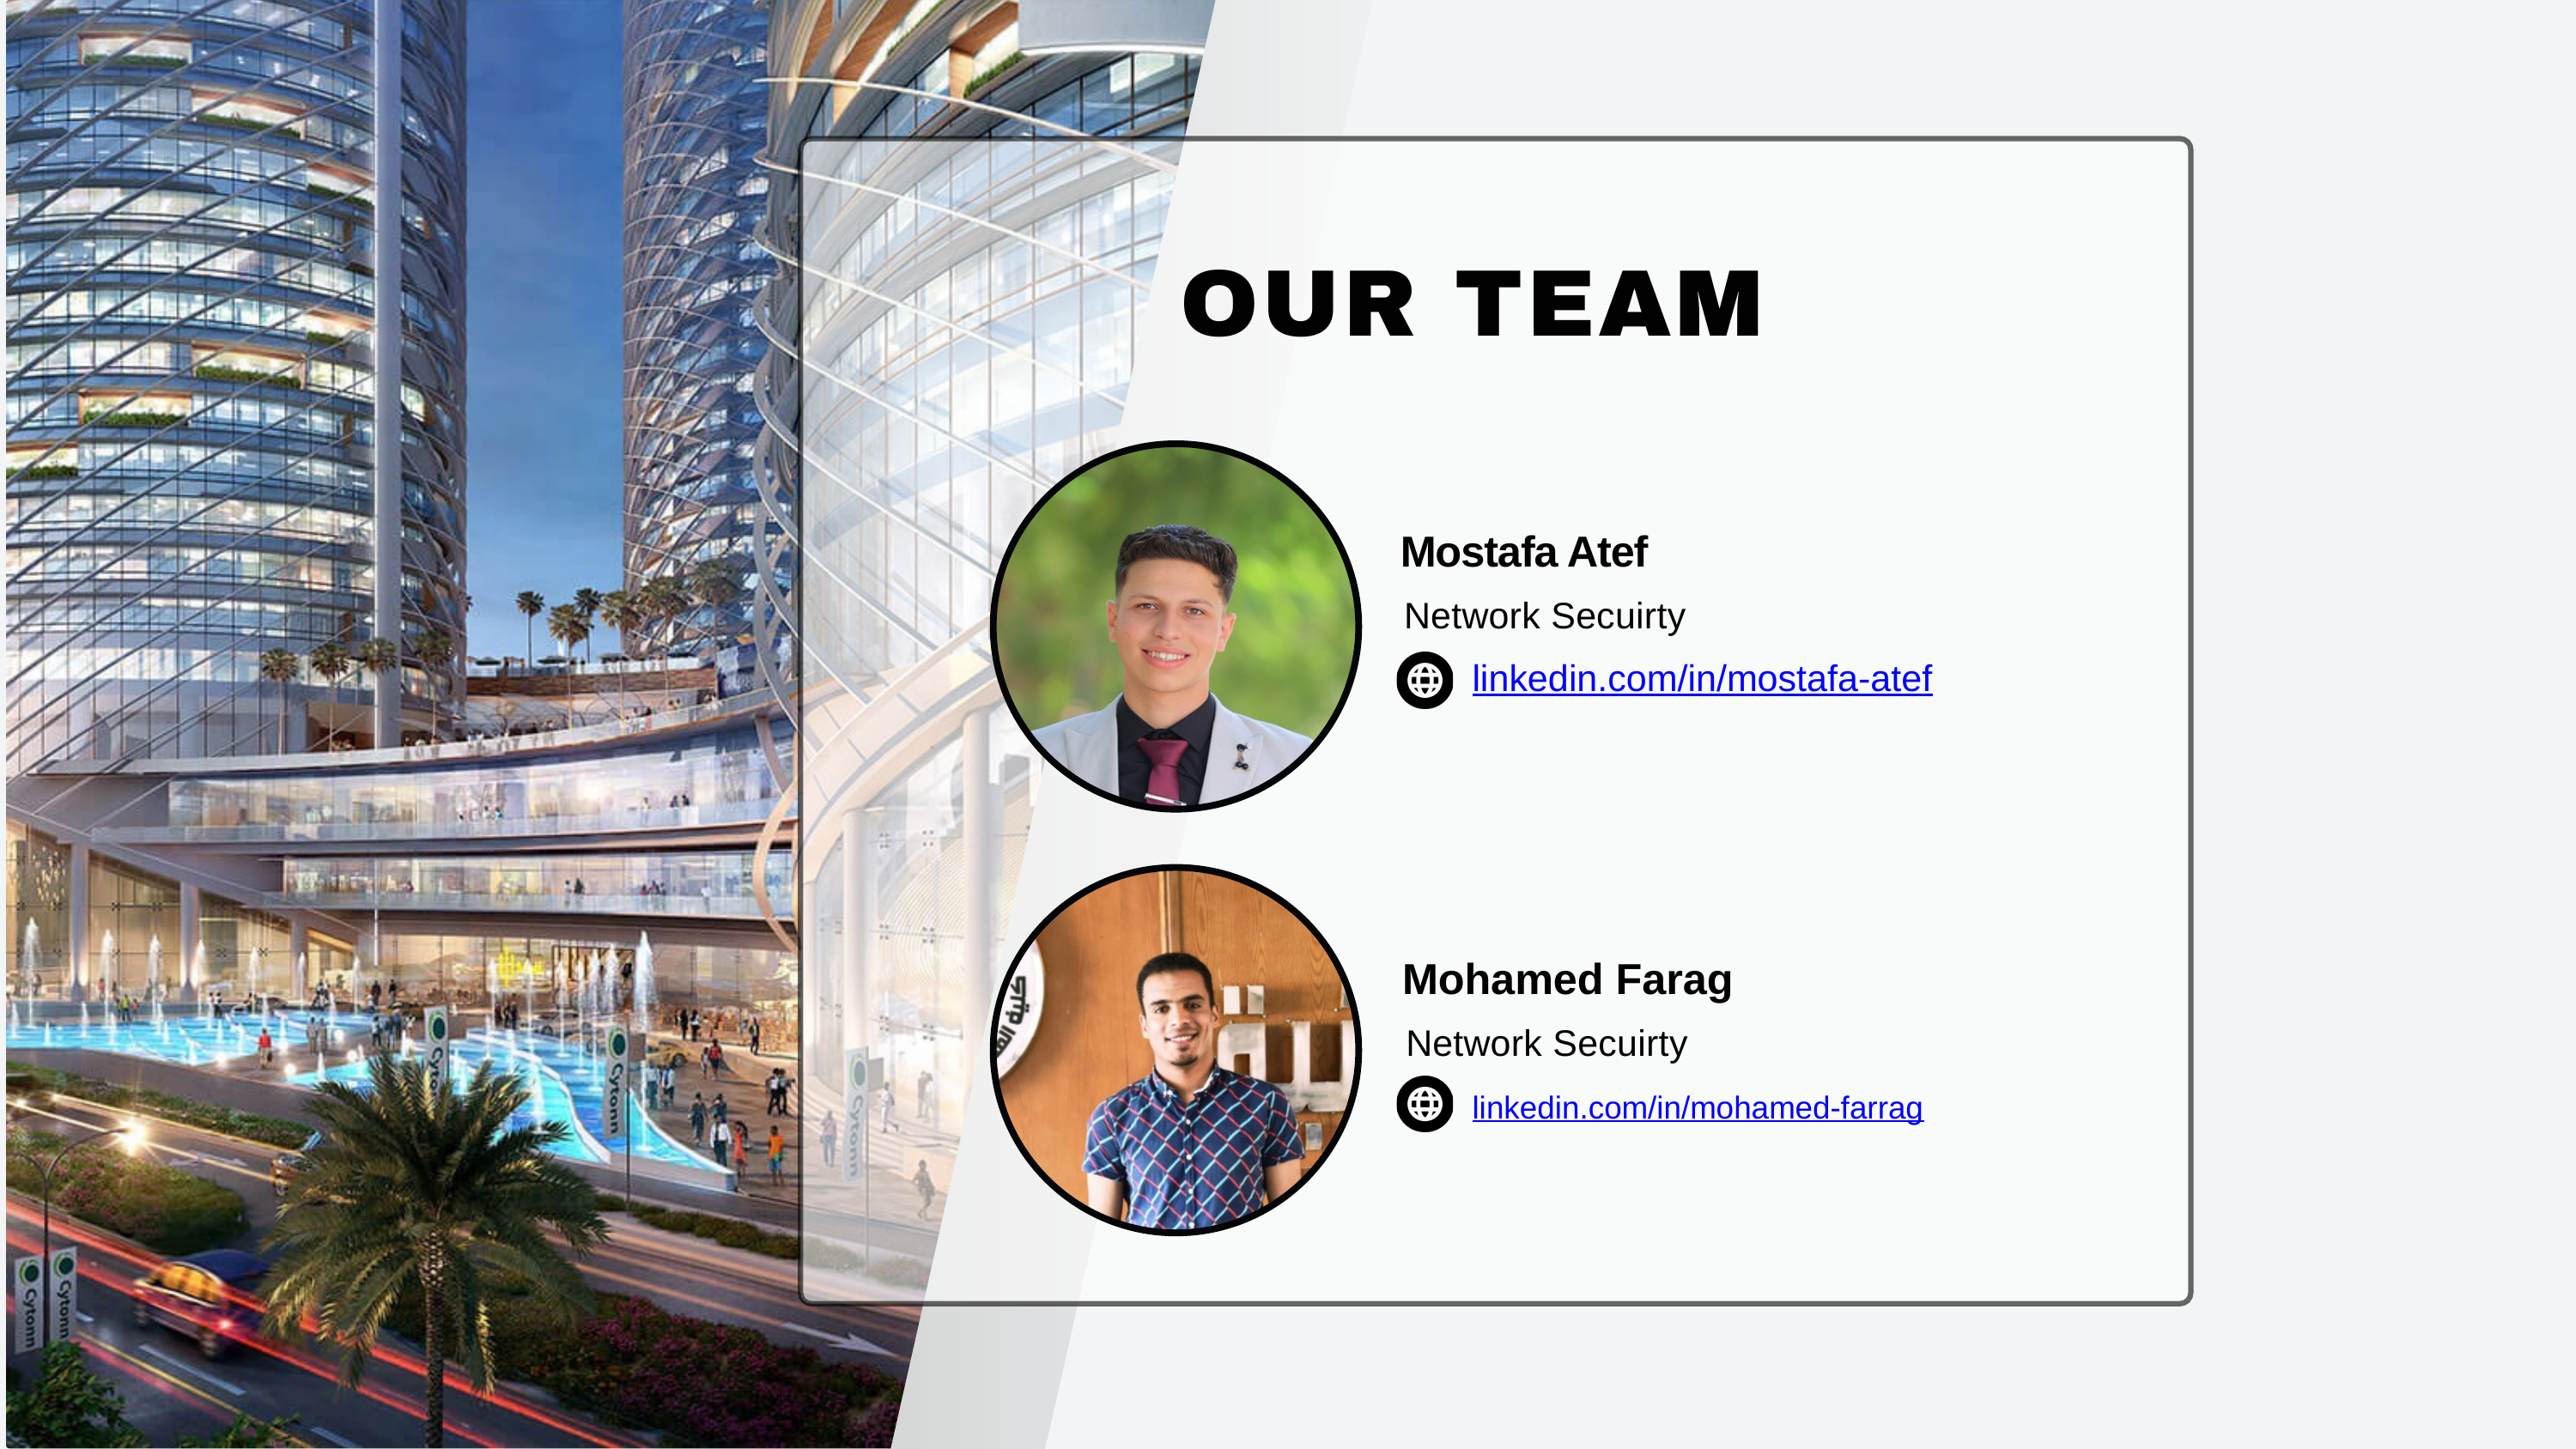

OUR TEAM

Mostafa Atef
Network Secuirty
linkedin.com/in/mostafa-atef

Mohamed Farag
Network Secuirty

linkedin.com/in/mohamed-farrag